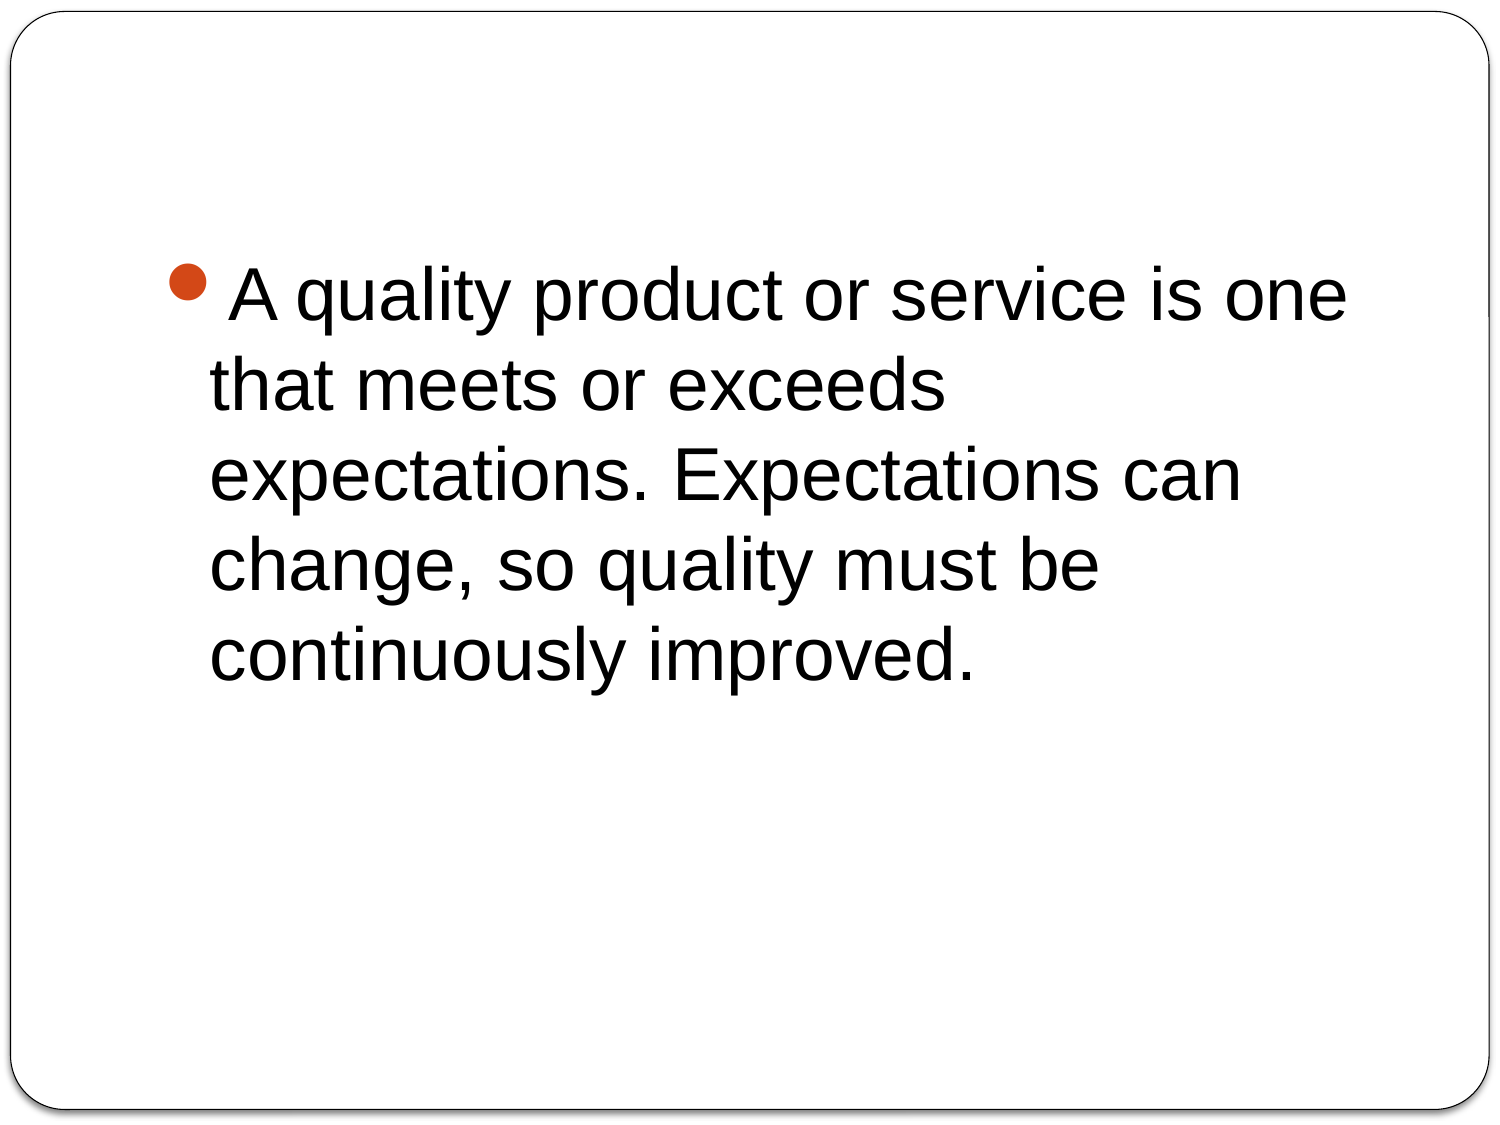

#
A quality product or service is one that meets or exceeds expectations. Expectations can change, so quality must be continuously improved.